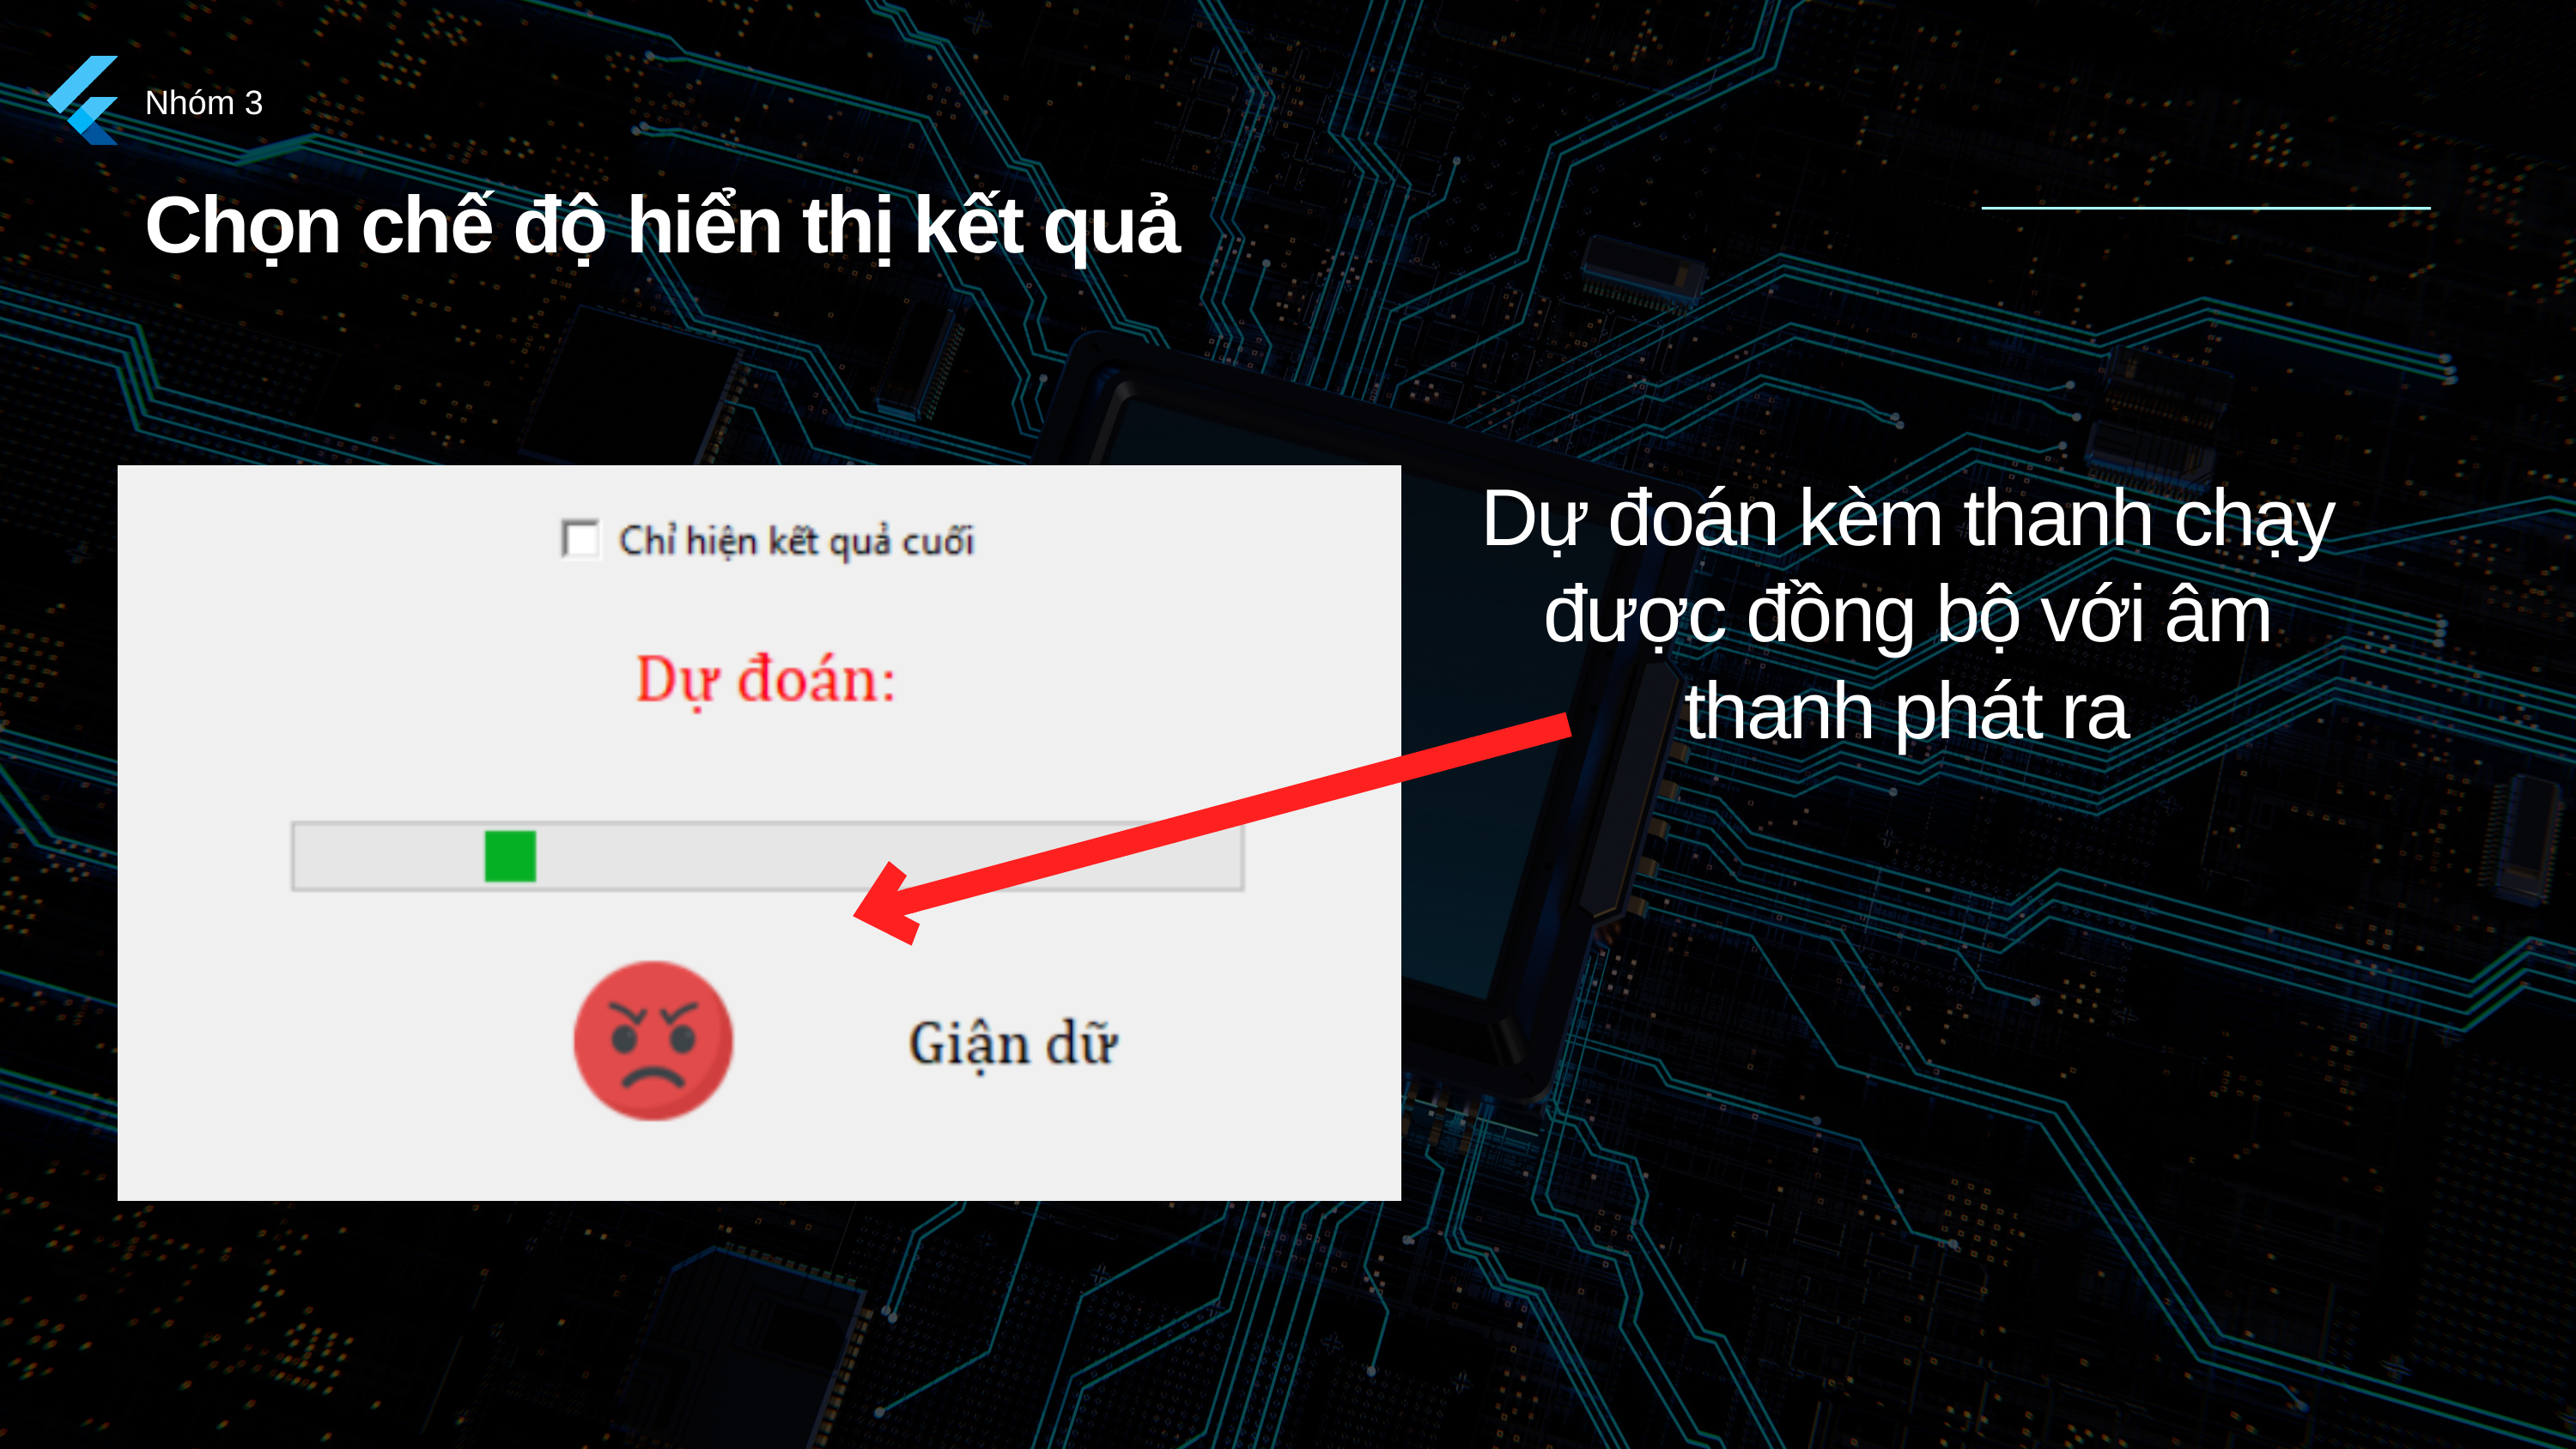

Nhóm 3
Chọn chế độ hiển thị kết quả

Dự đoán kèm thanh chạy được đồng bộ với âm thanh phát ra